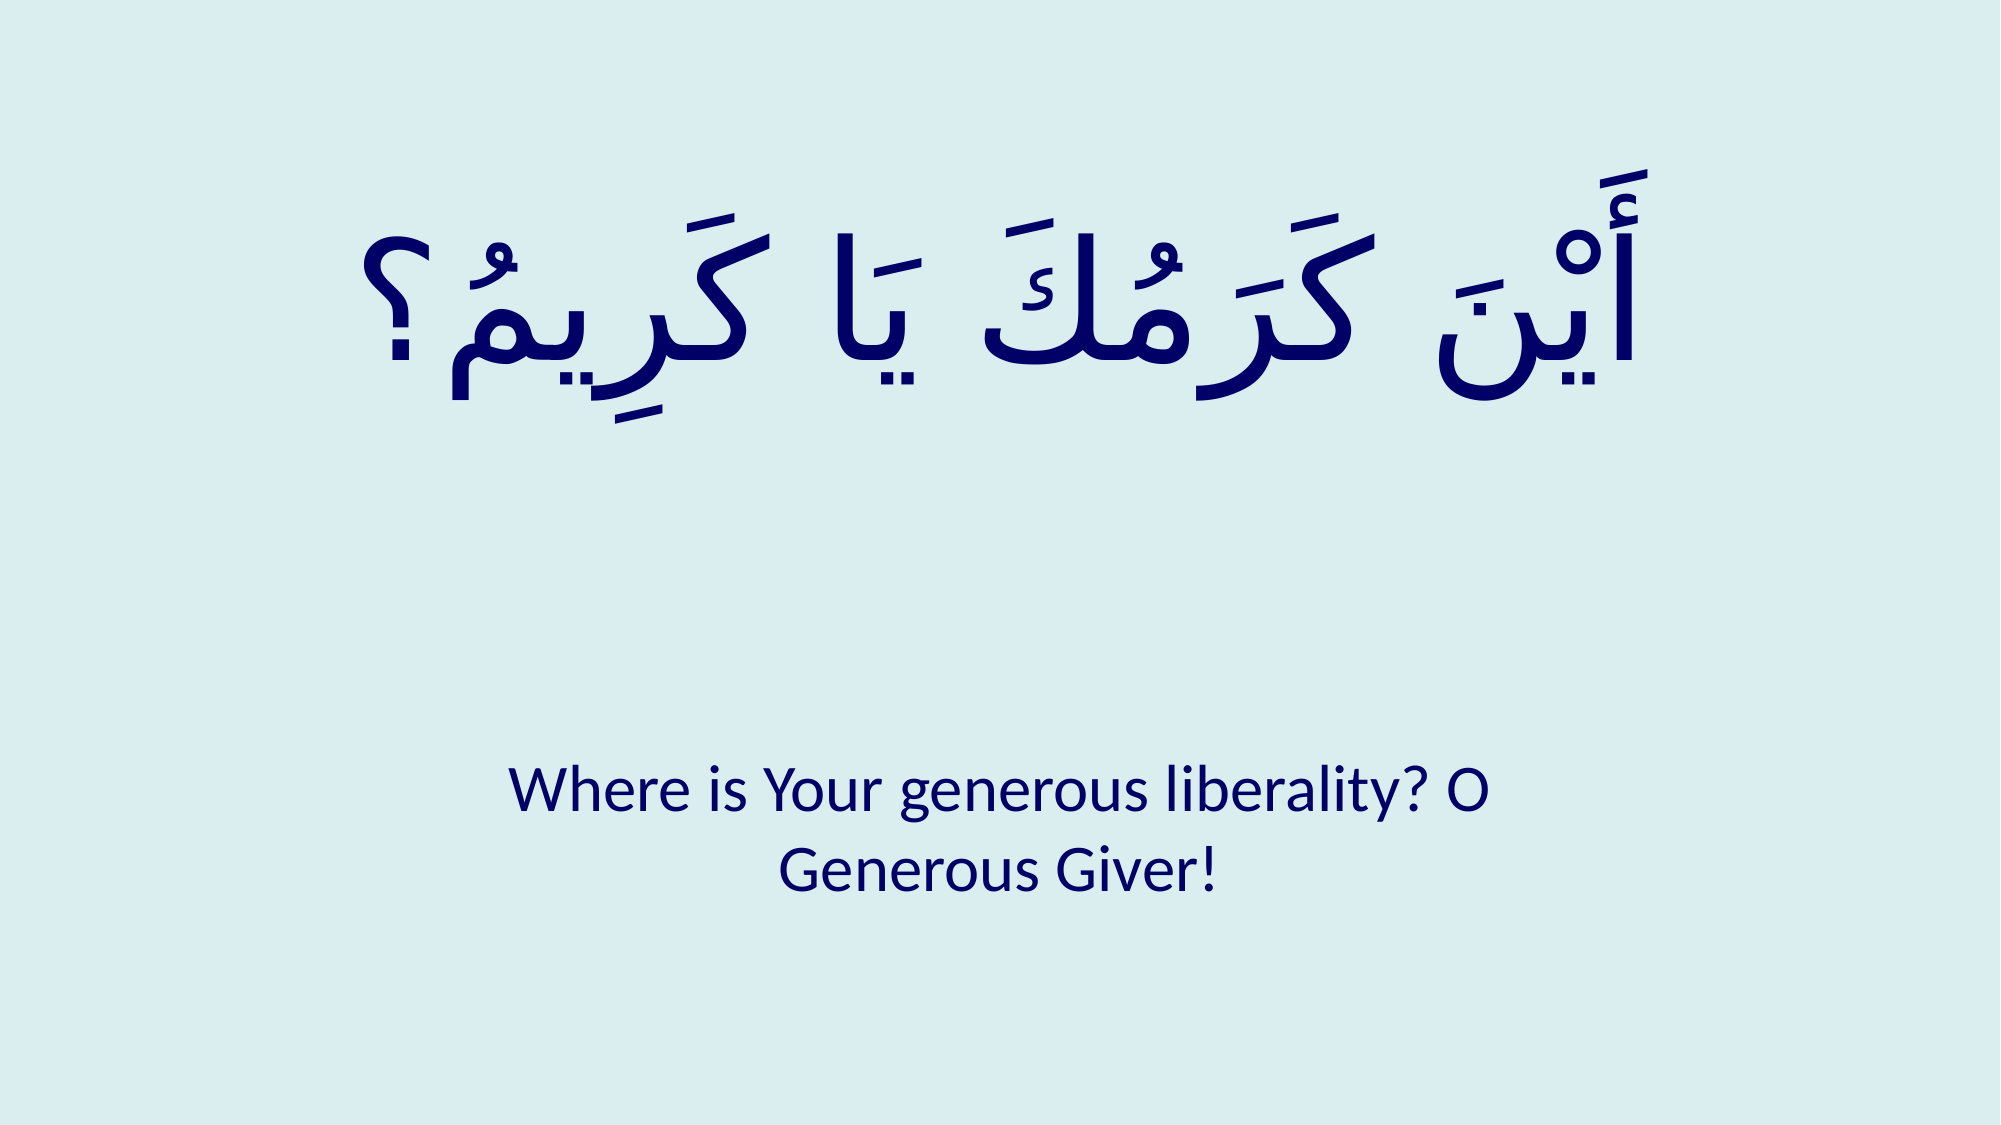

# أَيْنَ كَرَمُكَ يَا كَرِيمُ؟
Where is Your generous liberality? O Generous Giver!